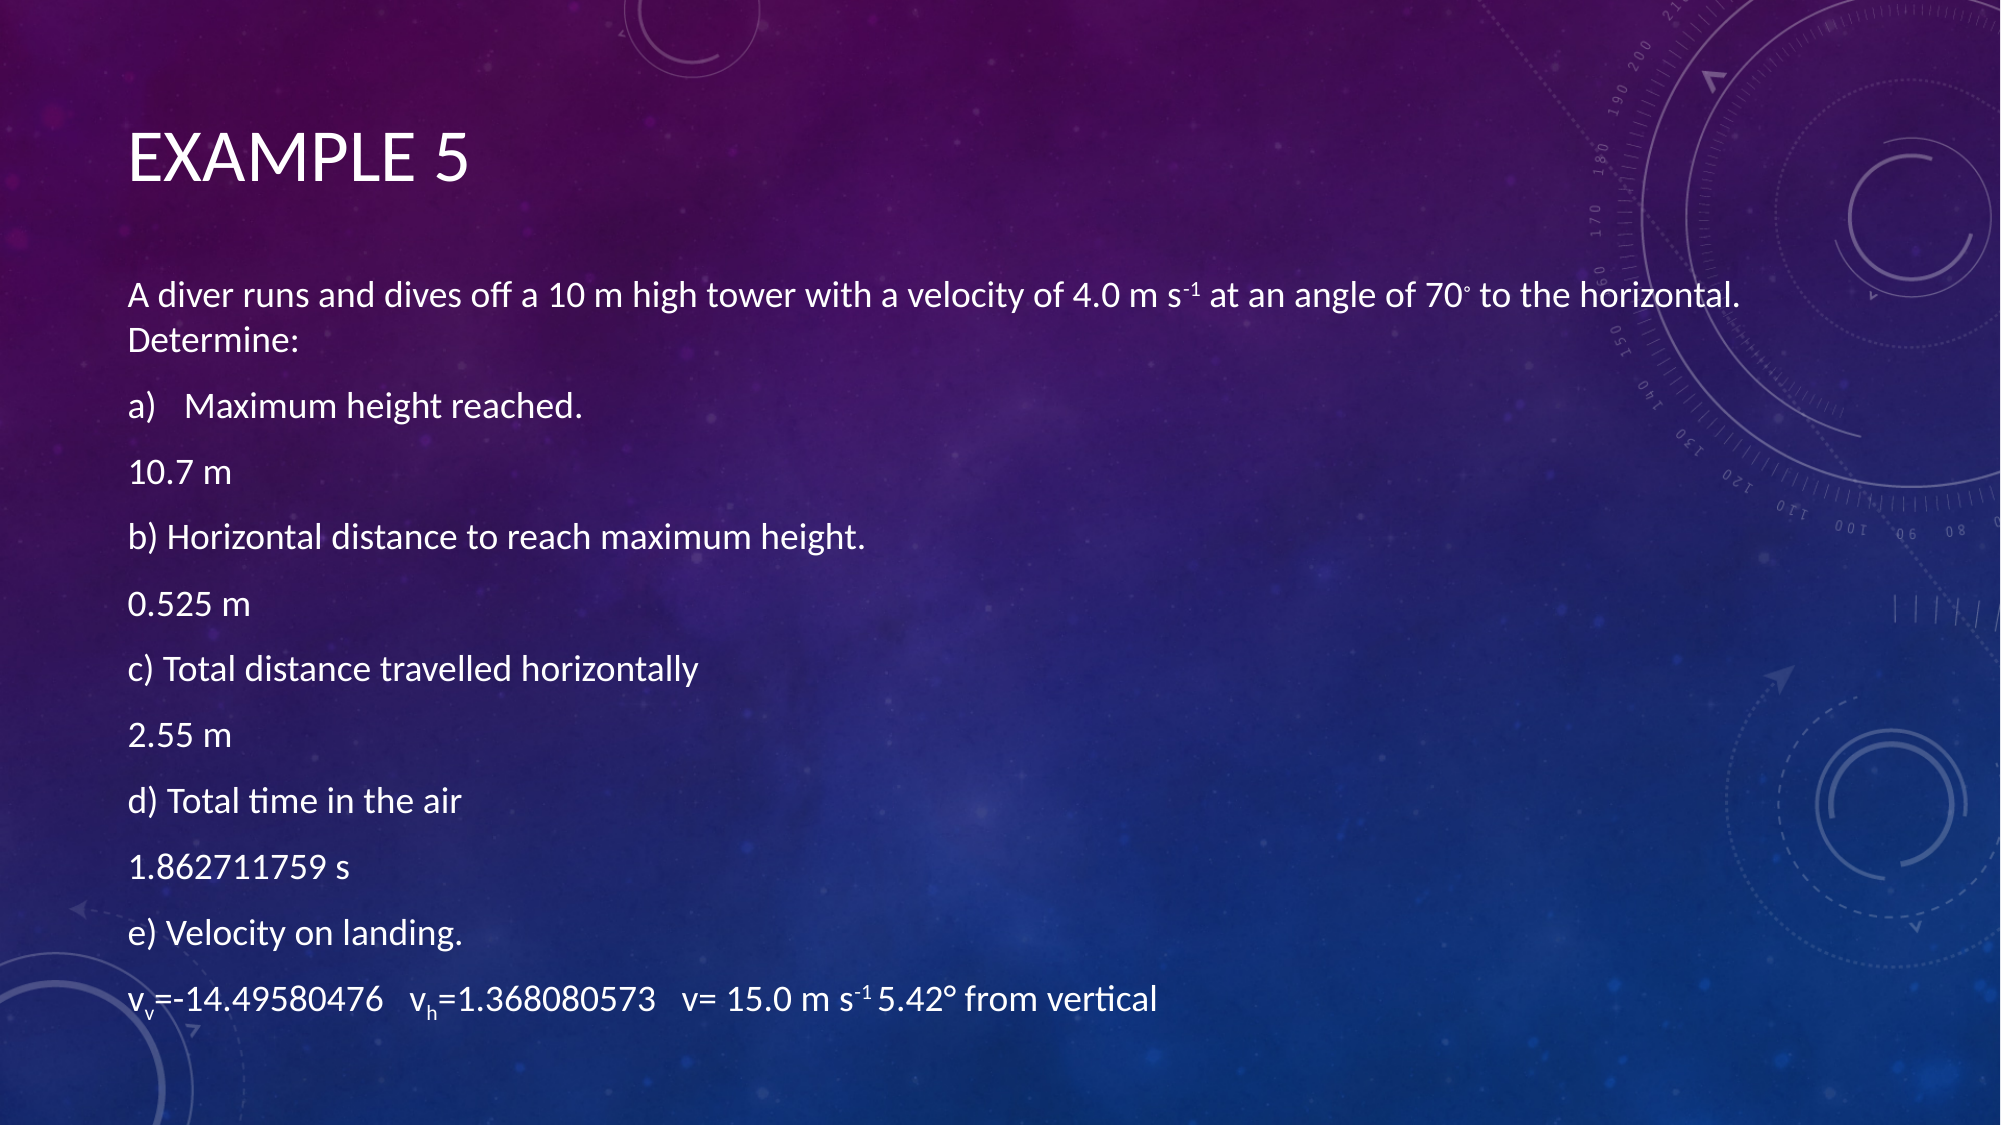

# Example 5
A diver runs and dives off a 10 m high tower with a velocity of 4.0 m s-1 at an angle of 70◦ to the horizontal. Determine:
Maximum height reached.
10.7 m
b) Horizontal distance to reach maximum height.
0.525 m
c) Total distance travelled horizontally
2.55 m
d) Total time in the air
1.862711759 s
e) Velocity on landing.
vv=-14.49580476   vh=1.368080573   v= 15.0 m s-1 5.42° from vertical